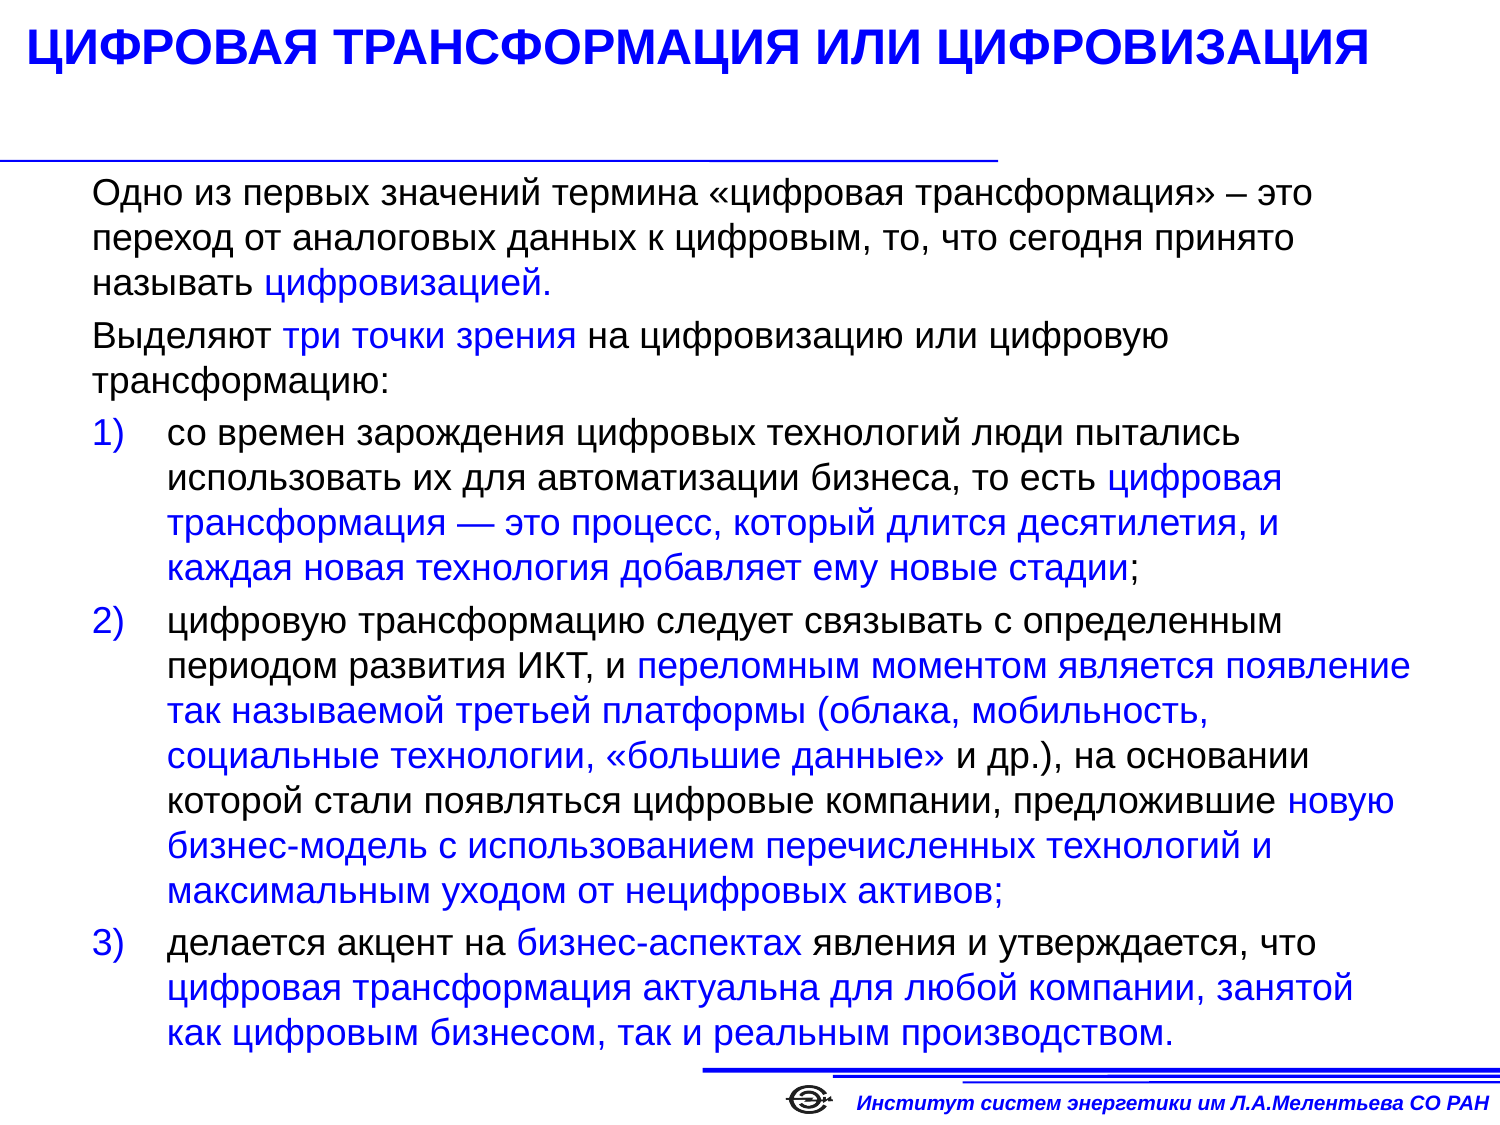

# ЦИФРОВАЯ ТРАНСФОРМАЦИЯ ИЛИ ЦИФРОВИЗАЦИЯ
Одно из первых значений термина «цифровая трансформация» – это переход от аналоговых данных к цифровым, то, что сегодня принято называть цифровизацией.
Выделяют три точки зрения на цифровизацию или цифровую трансформацию:
со времен зарождения цифровых технологий люди пытались использовать их для автоматизации бизнеса, то есть цифровая трансформация — это процесс, который длится десятилетия, и каждая новая технология добавляет ему новые стадии;
цифровую трансформацию следует связывать с определенным периодом развития ИКТ, и переломным моментом является появление так называемой третьей платформы (облака, мобильность, социальные технологии, «большие данные» и др.), на основании которой стали появляться цифровые компании, предложившие новую бизнес-модель с использованием перечисленных технологий и максимальным уходом от нецифровых активов;
делается акцент на бизнес-аспектах явления и утверждается, что цифровая трансформация актуальна для любой компании, занятой как цифровым бизнесом, так и реальным производством.